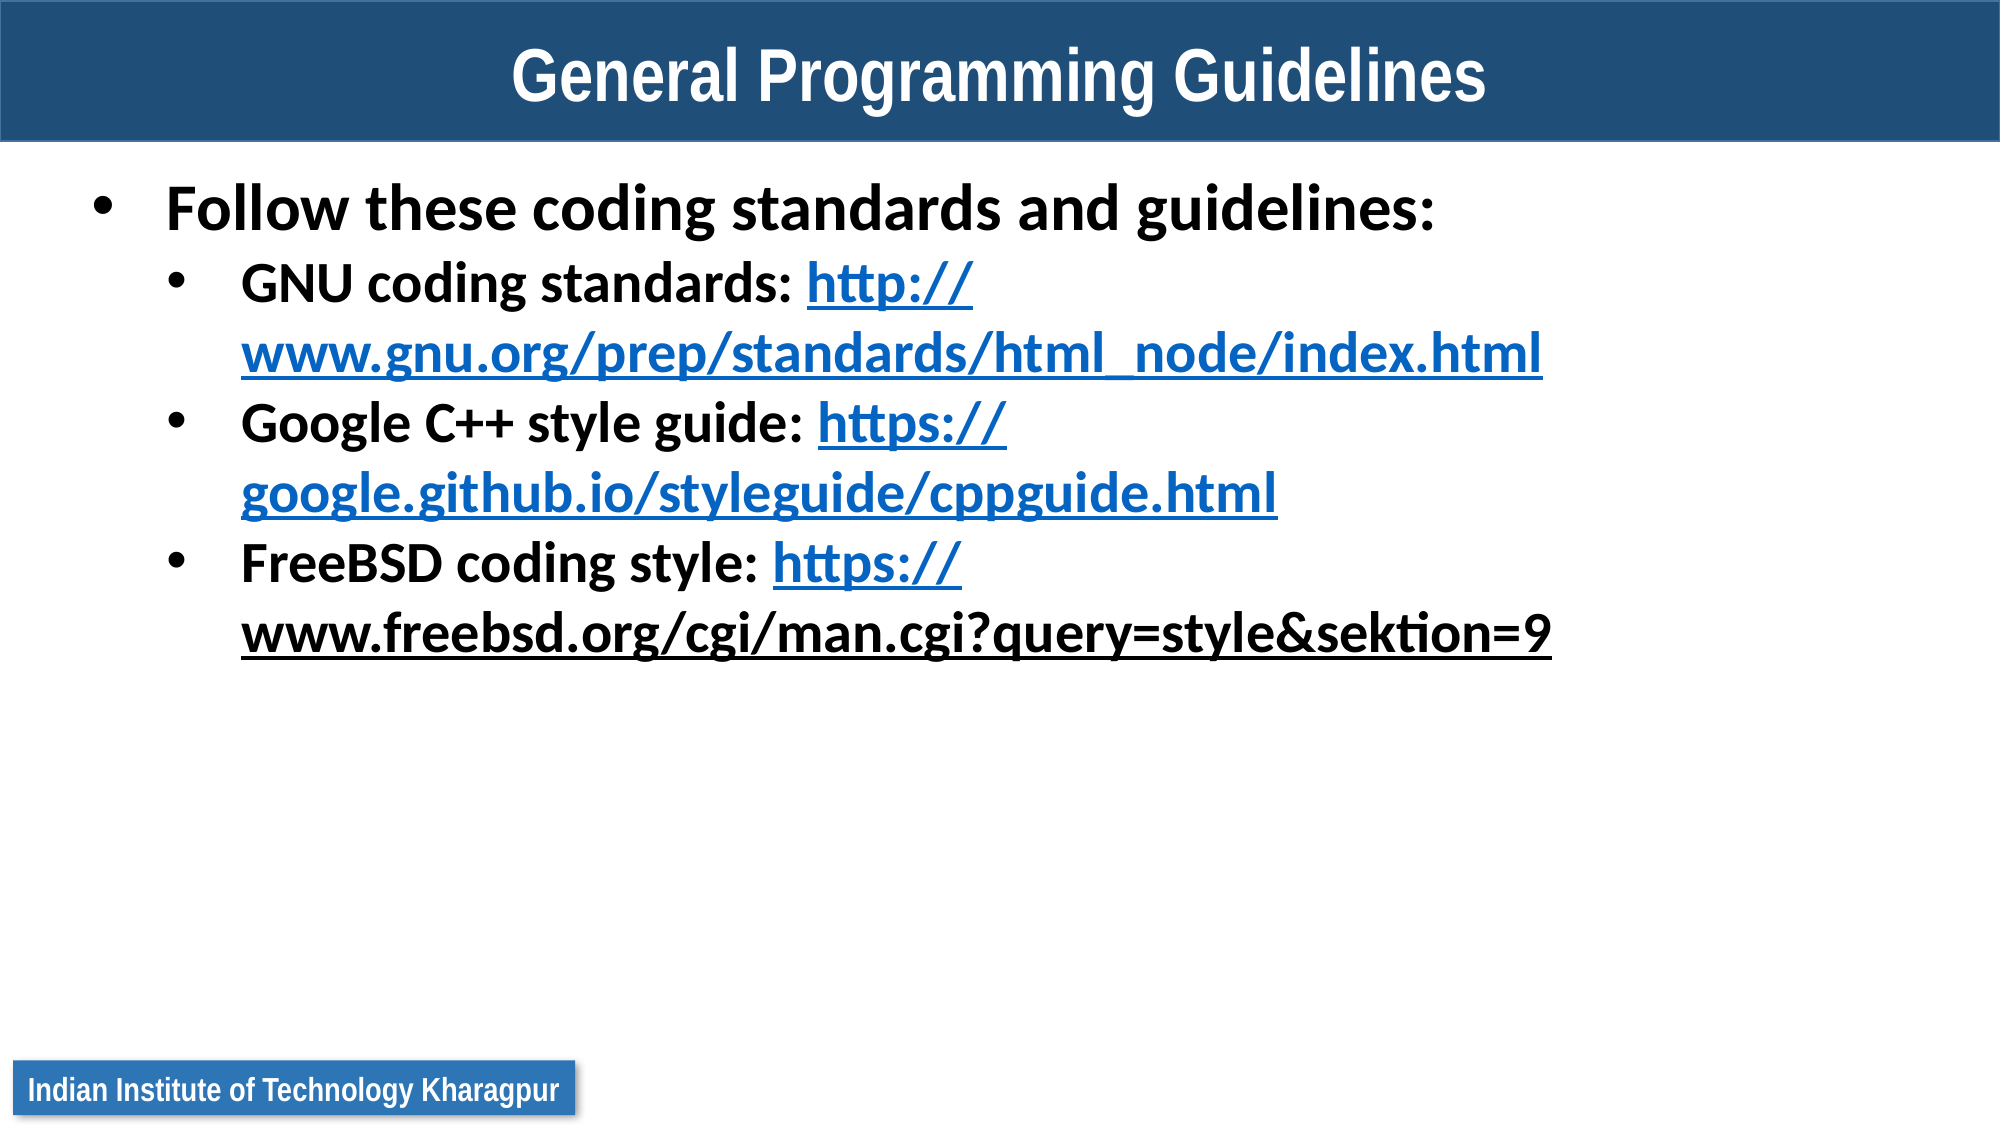

General Programming Guidelines
Follow these coding standards and guidelines:
GNU coding standards: http://www.gnu.org/prep/standards/html_node/index.html
Google C++ style guide: https://google.github.io/styleguide/cppguide.html
FreeBSD coding style: https://www.freebsd.org/cgi/man.cgi?query=style&sektion=9
Indian Institute of Technology Kharagpur